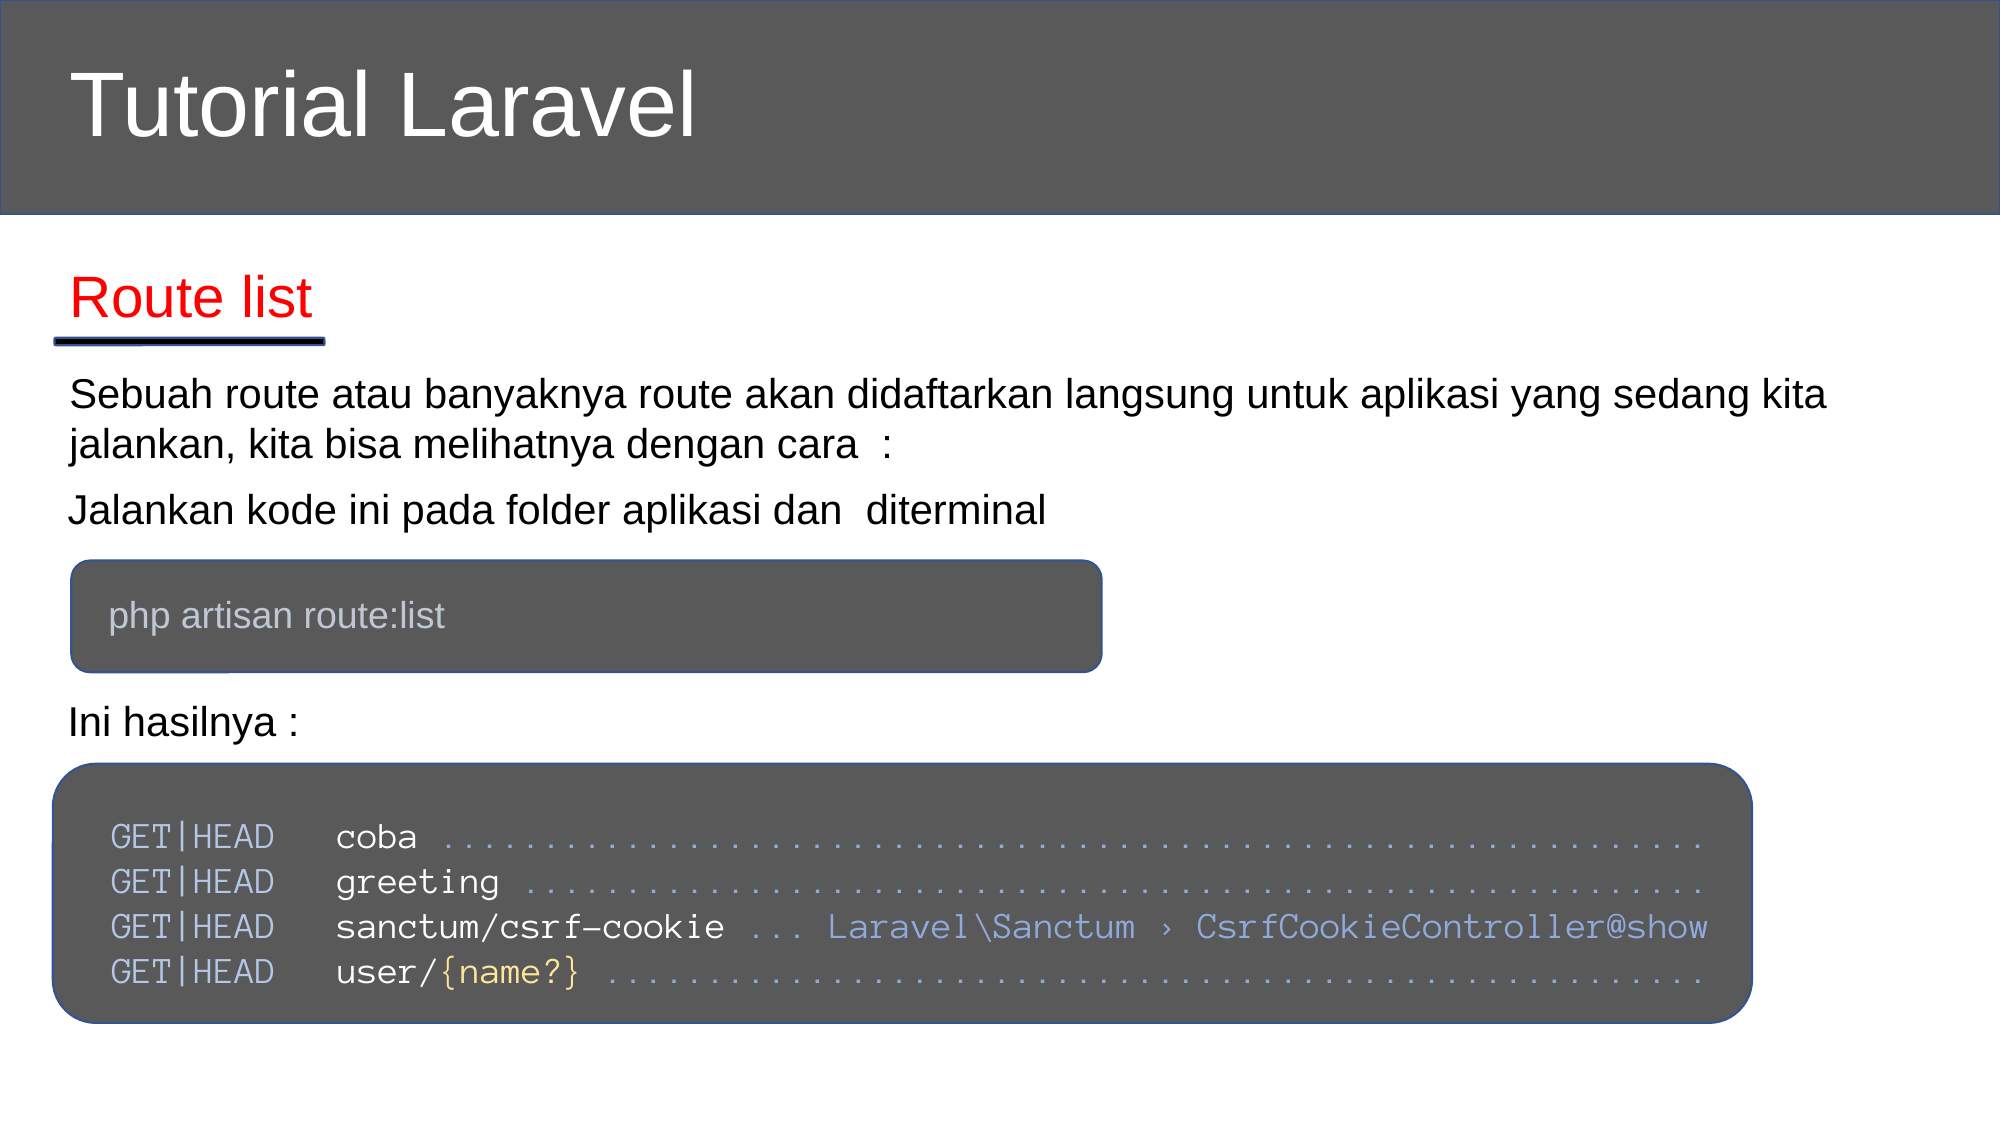

Tutorial Laravel
Route list

Sebuah route atau banyaknya route akan didaftarkan langsung untuk aplikasi yang sedang kita jalankan, kita bisa melihatnya dengan cara  :
Jalankan kode ini pada folder aplikasi dan  diterminal

php artisan route:list
Ini hasilnya :

 GET|HEAD   coba ..............................................................
 GET|HEAD   greeting ..........................................................
 GET|HEAD   sanctum/csrf-cookie ... Laravel\Sanctum › CsrfCookieController@show
 GET|HEAD   user/{name?} ......................................................